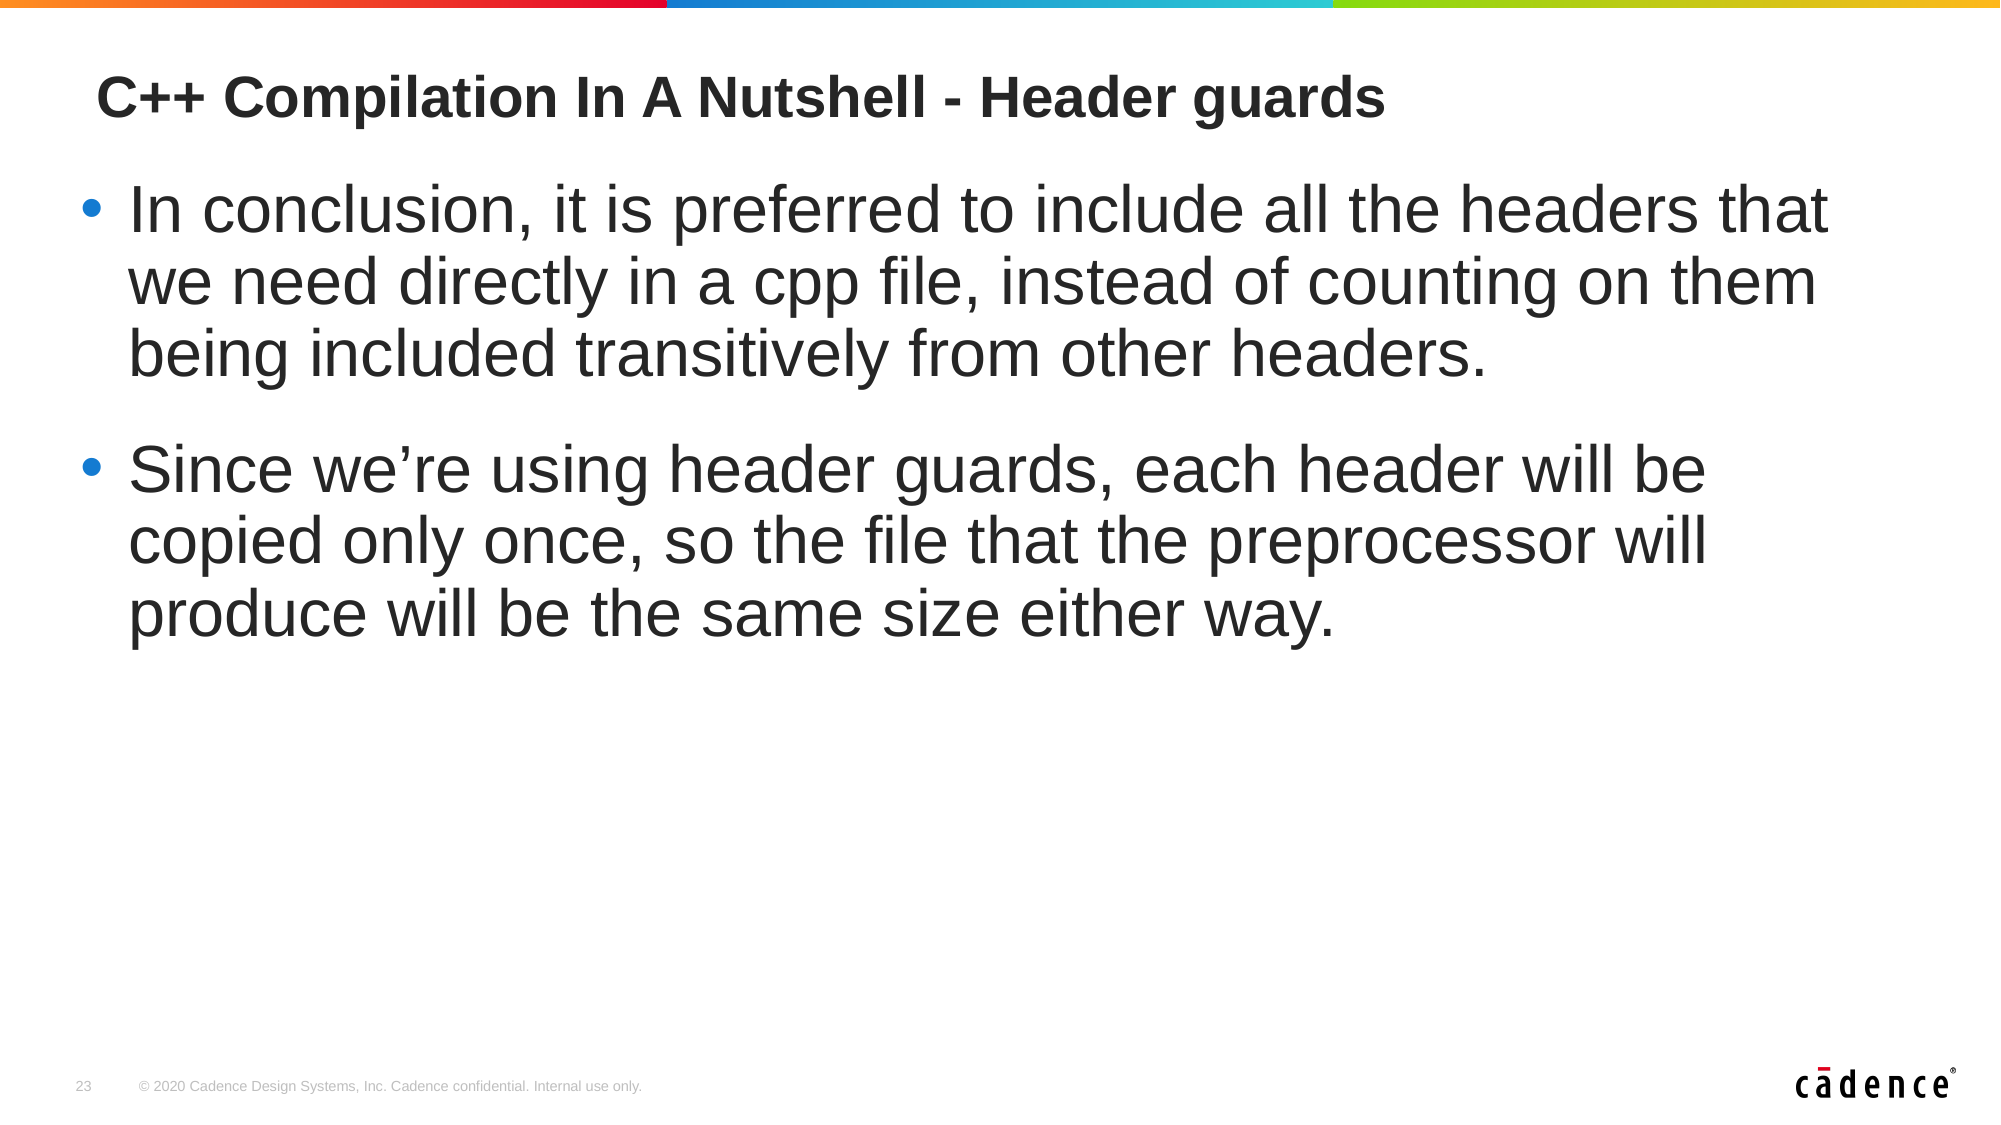

# C++ Compilation In A Nutshell - Header guards
In conclusion, it is preferred to include all the headers that we need directly in a cpp file, instead of counting on them being included transitively from other headers.
Since we’re using header guards, each header will be copied only once, so the file that the preprocessor will produce will be the same size either way.